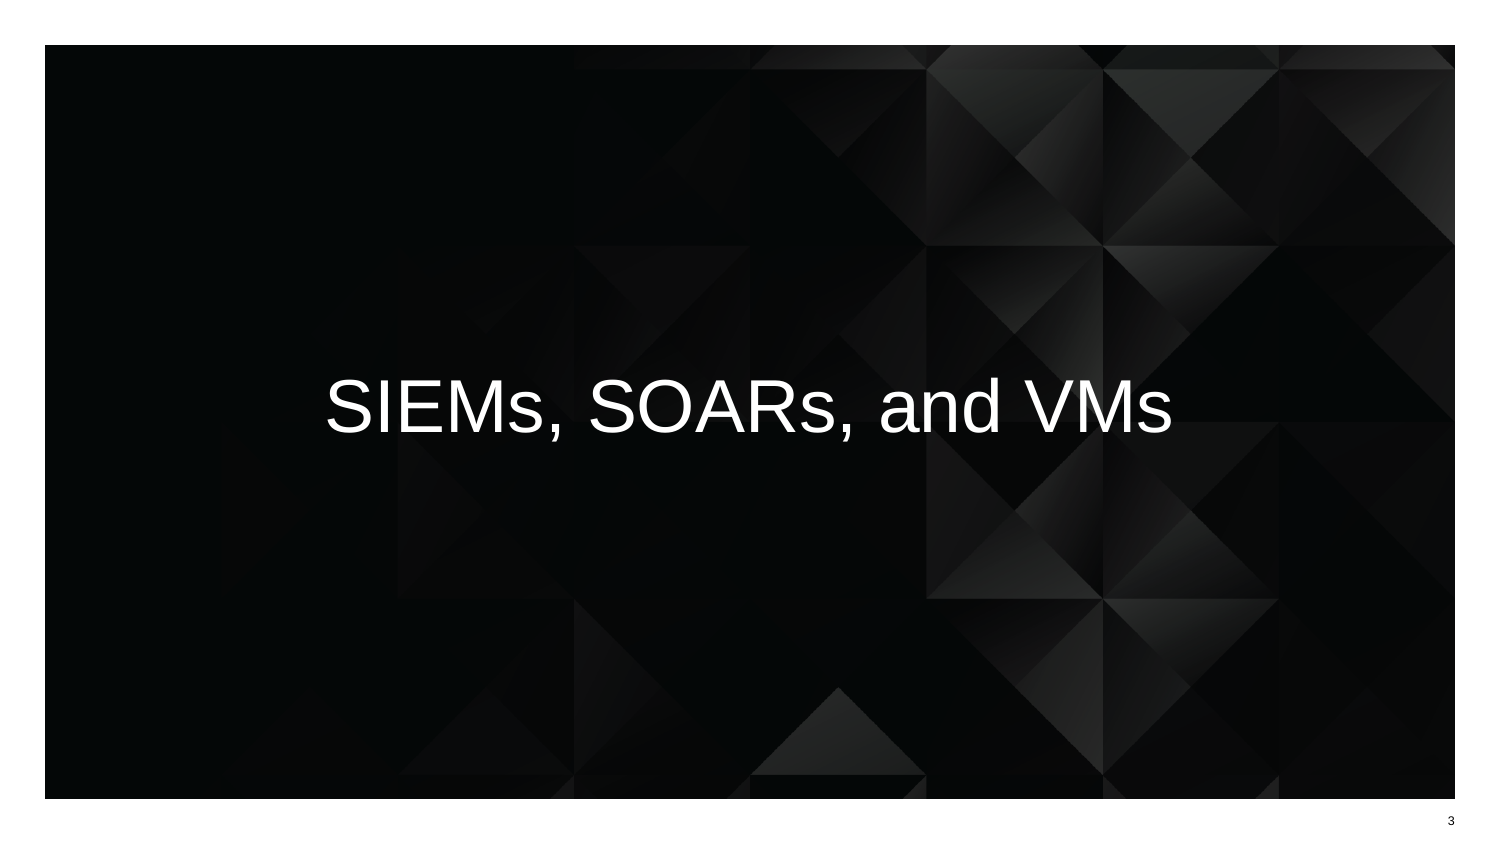

# SIEMs, SOARs, and VMs
3

3